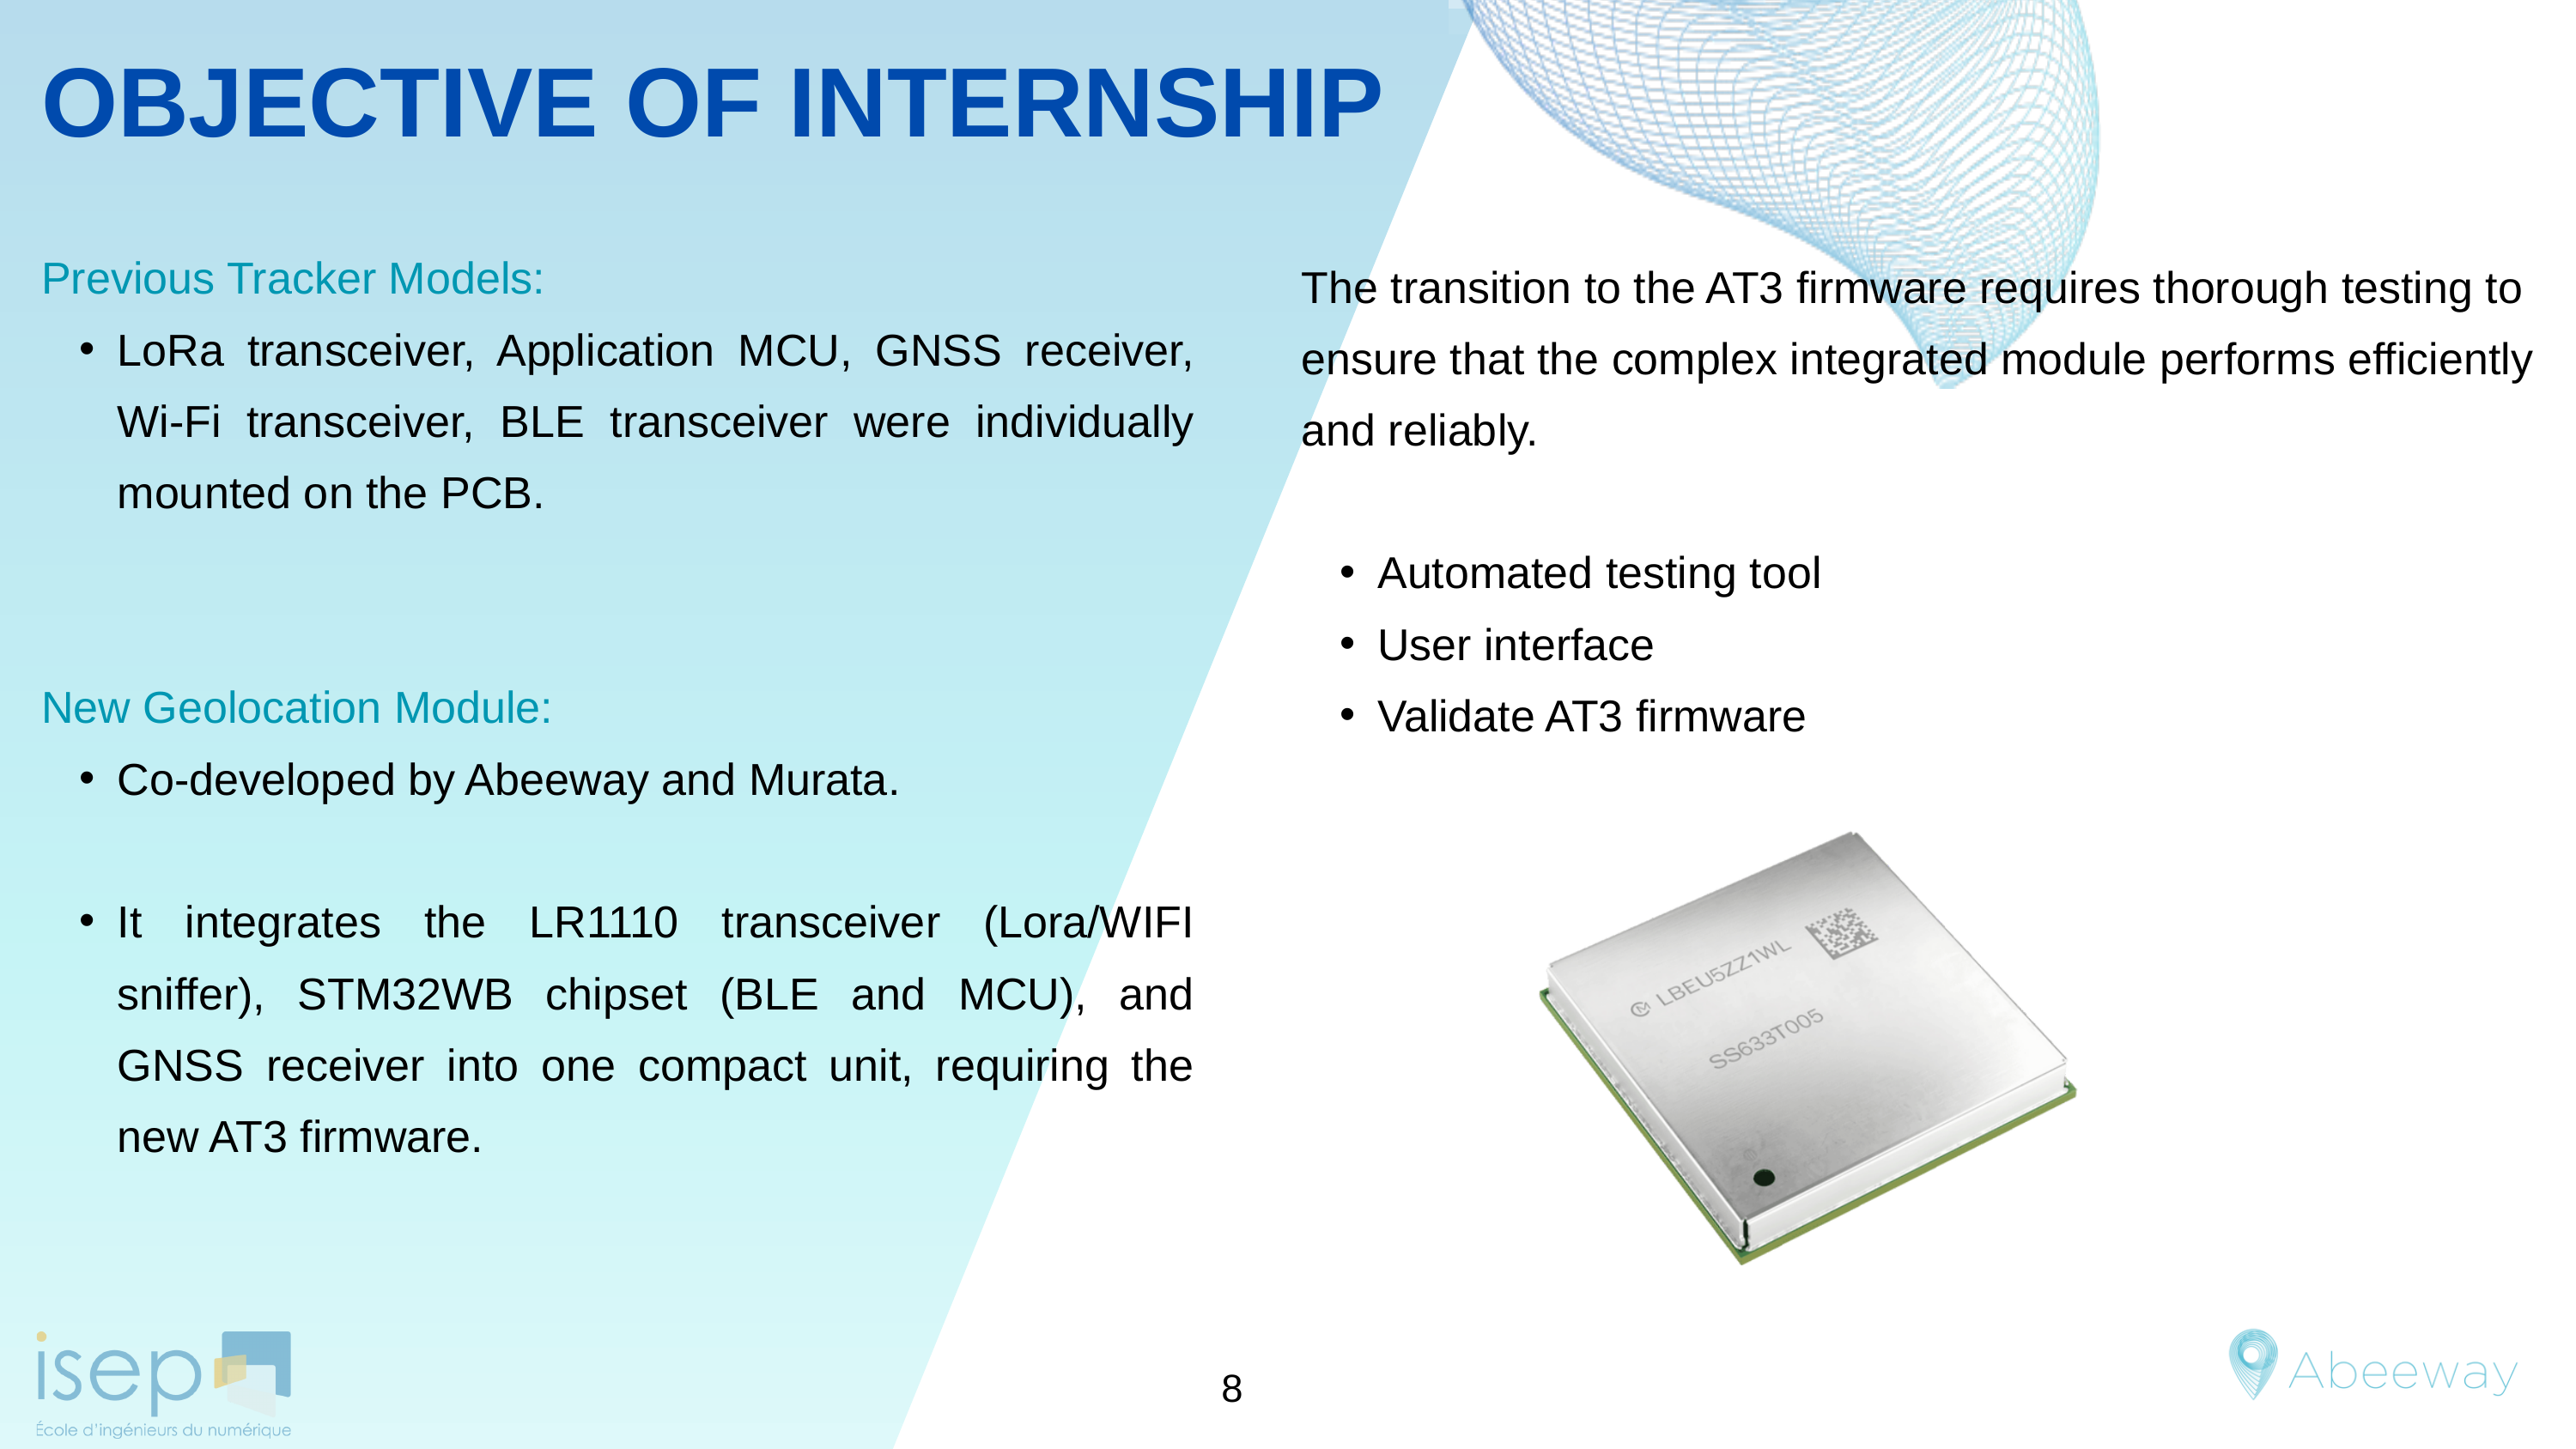

OBJECTIVE OF INTERNSHIP
Previous Tracker Models:
LoRa transceiver, Application MCU, GNSS receiver, Wi-Fi transceiver, BLE transceiver were individually mounted on the PCB.

New Geolocation Module:
Co-developed by Abeeway and Murata.

It integrates the LR1110 transceiver (Lora/WIFI sniffer), STM32WB chipset (BLE and MCU), and GNSS receiver into one compact unit, requiring the new AT3 firmware.

The transition to the AT3 firmware requires thorough testing to ensure that the complex integrated module performs efficiently and reliably.

Automated testing tool
User interface
Validate AT3 firmware

8